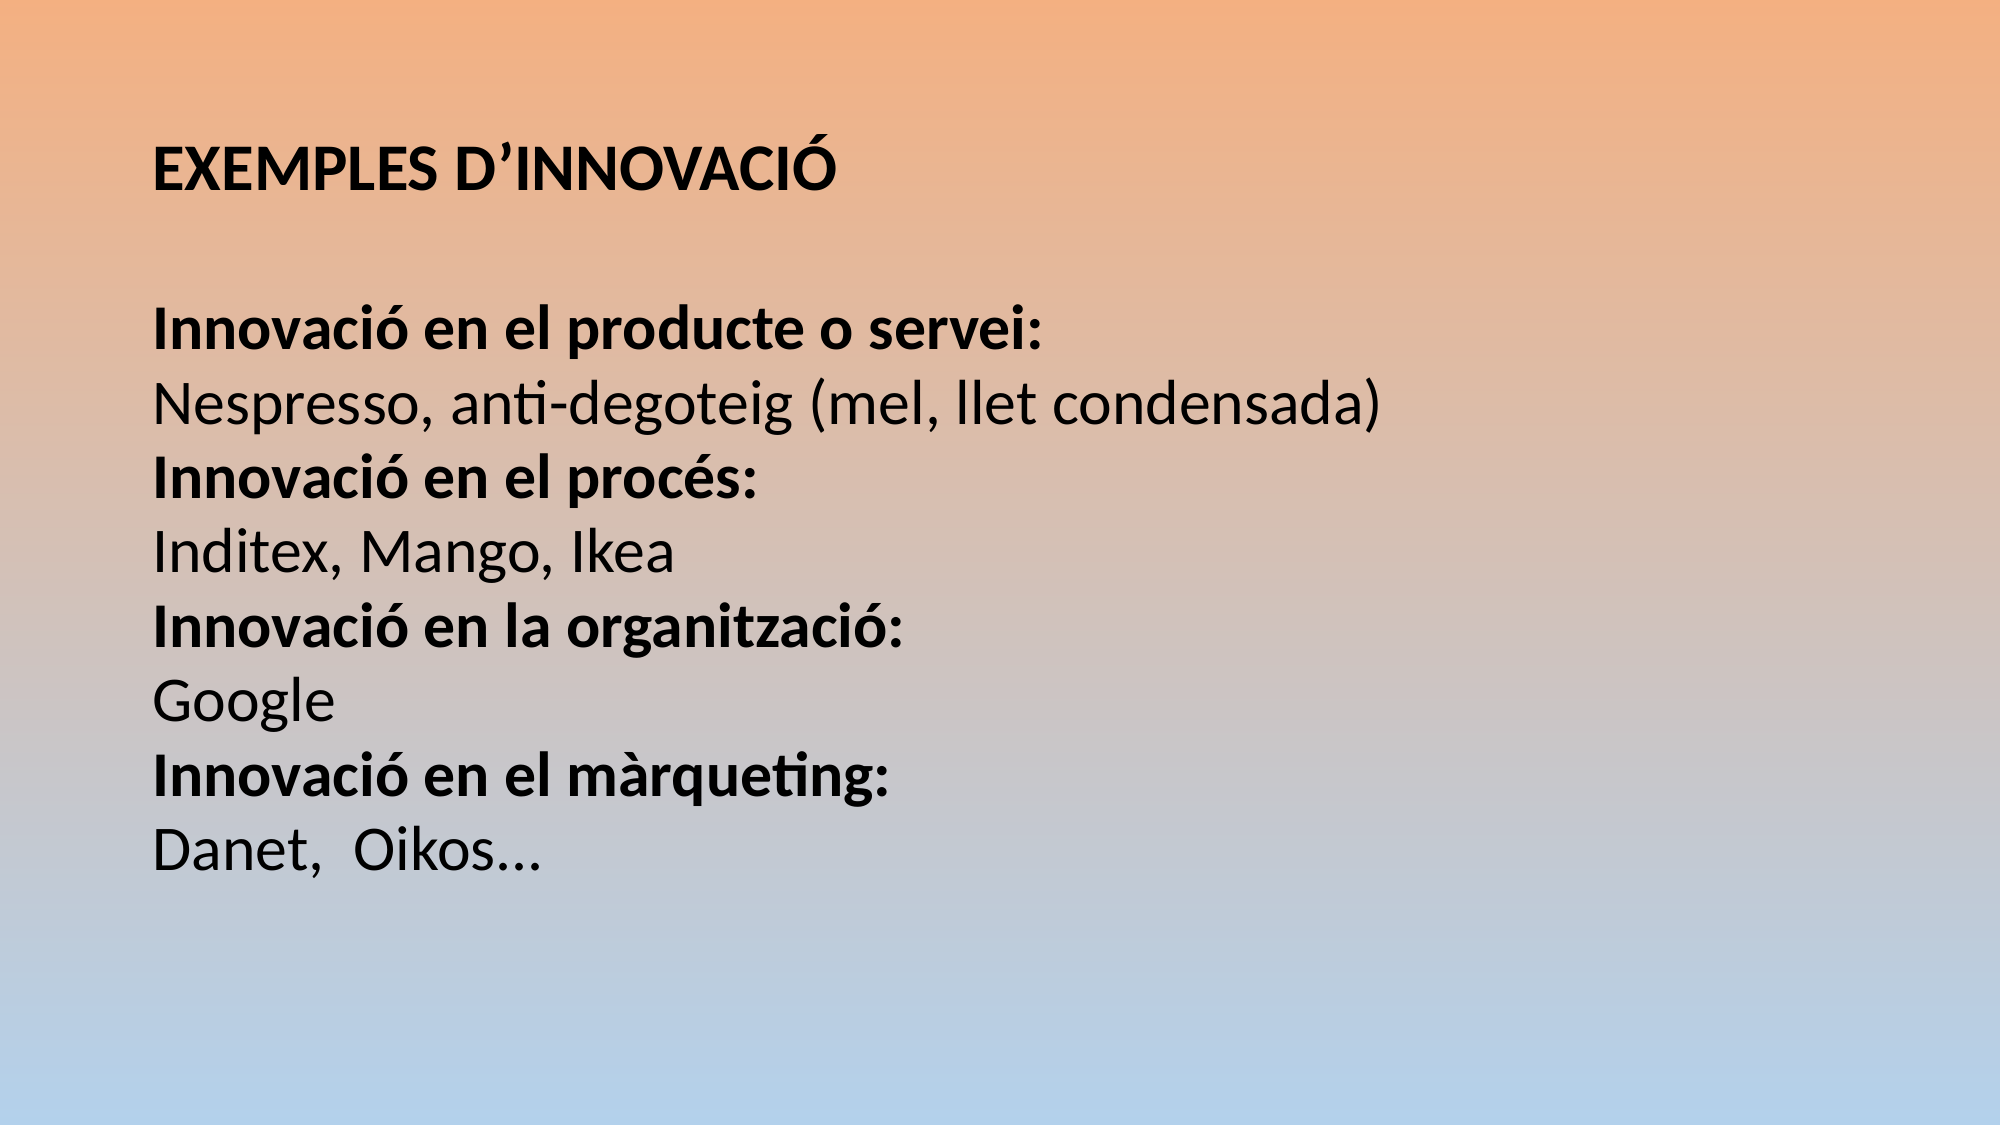

# EXEMPLES D’INNOVACIÓ
Innovació en el producte o servei:
Nespresso, anti-degoteig (mel, llet condensada)
Innovació en el procés:
Inditex, Mango, Ikea
Innovació en la organització:
Google
Innovació en el màrqueting:
Danet,  Oikos...